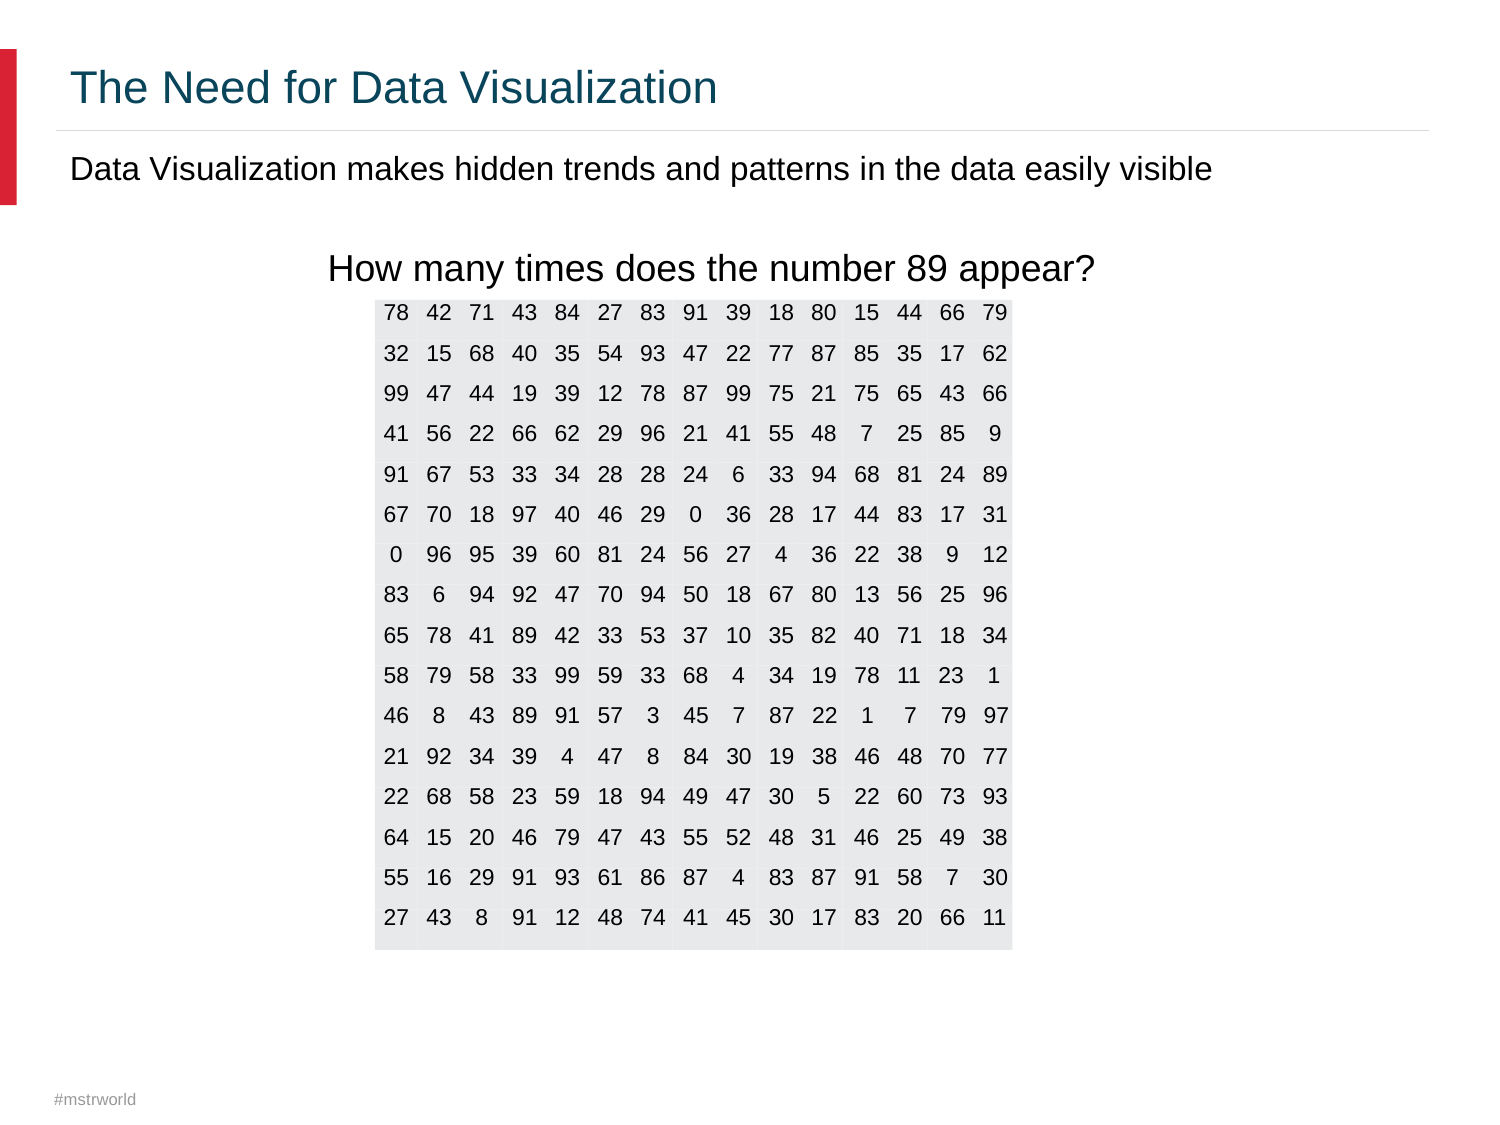

The Need for Data Visualization

Data Visualization makes hidden trends and patterns in the data easily visible
How
many
times
does
the number
89 appear?

78  42  71  43  84  27  83  91  39  18  80  15  44  66  79
32  15  68  40  35  54  93  47  22  77  87  85  35  17  62
99  47  44  19  39  12  78  87  99  75  21  75  65  43  66
41  56  22  66  62  29  96  21  41  55  48   7   25  85   9
91  67  53  33  34  28  28  24   6   33  94  68  81  24  89
67  70  18  97  40  46  29   0   36  28  17  44  83  17  31
0   96  95  39  60  81  24  56  27   4   36  22  38   9   12
83   6   94  92  47  70  94  50  18  67  80  13  56  25  96
65  78  41  89  42  33  53  37  10  35  82  40  71  18  34
58  79  58  33  99  59  33  68   4   34  19  78  11  23   1
46   8   43  89  91  57   3   45   7   87  22   1    7   79  97
21  92  34  39   4   47   8   84  30  19  38  46  48  70  77
22  68  58  23  59  18  94  49  47  30   5   22  60  73  93
64  15  20  46  79  47  43  55  52  48  31  46  25  49  38
55  16  29  91  93  61  86  87   4   83  87  91  58   7   30
27  43   8   91  12  48  74  41  45  30  17  83  20  66  11

#mstrworld